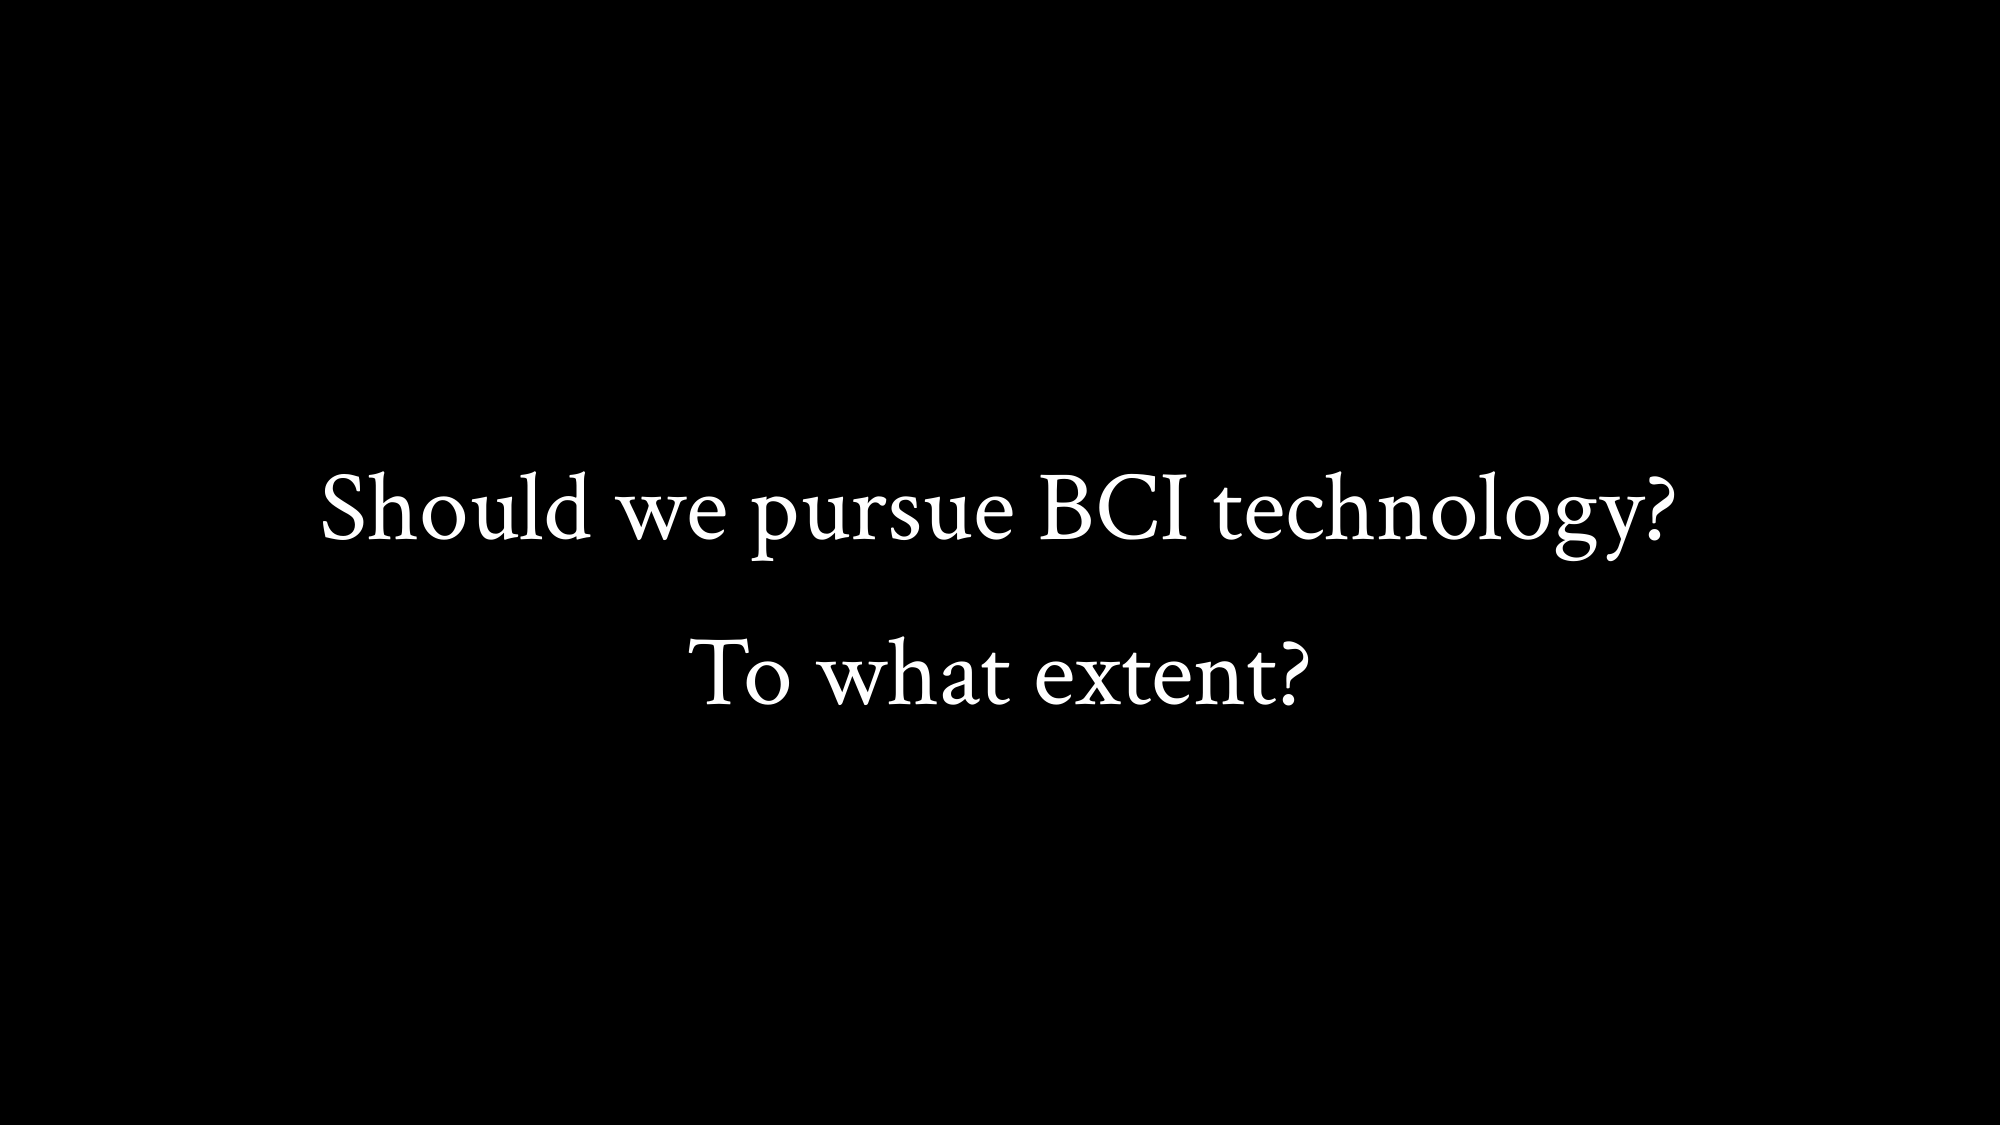

Should we pursue BCI technology?
To what extent?